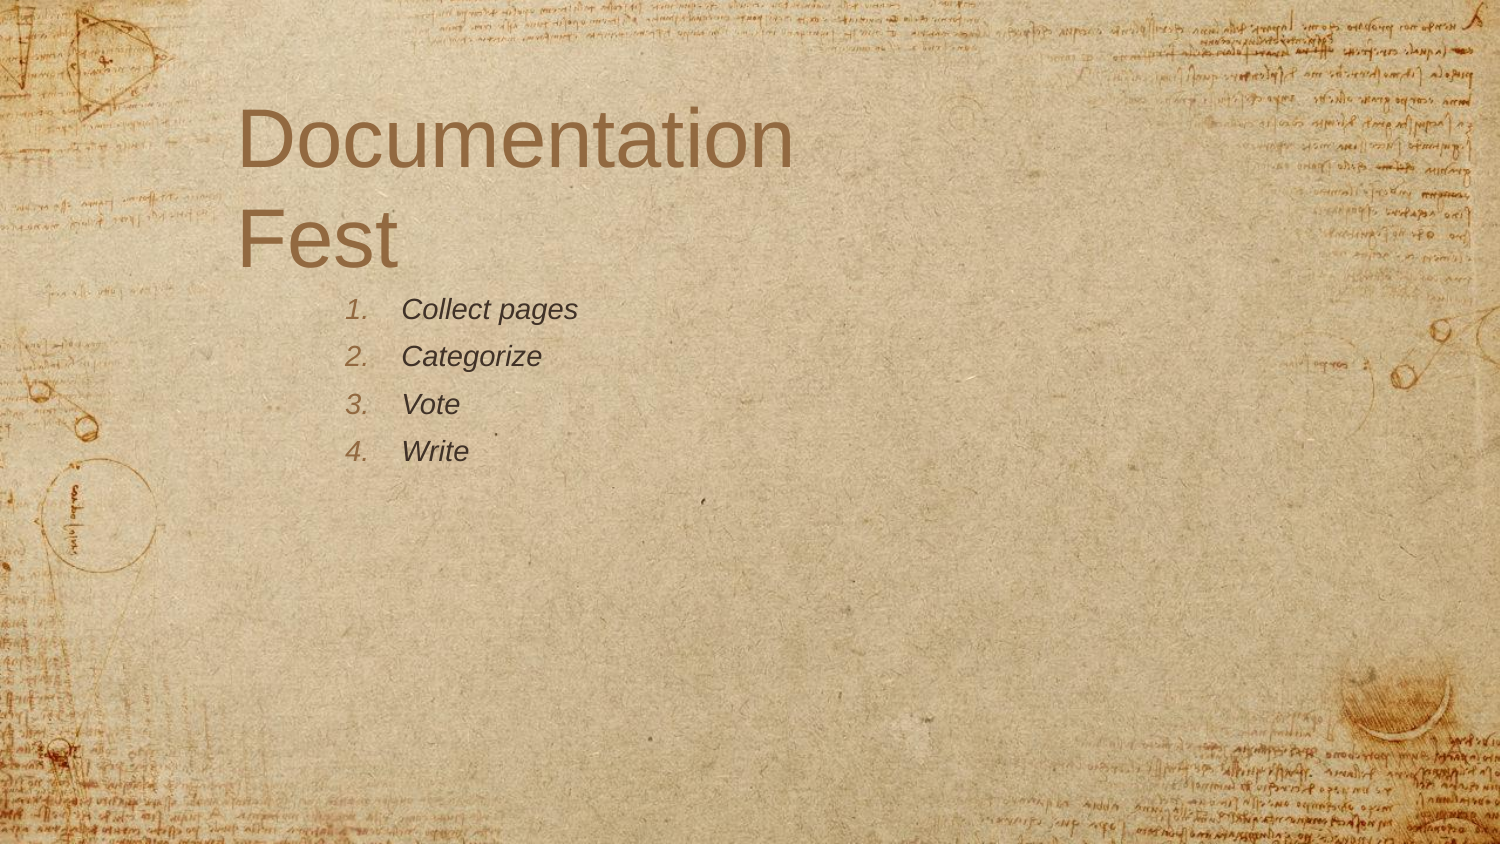

Documentation
Fest
Collect pages
Categorize
Vote
Write